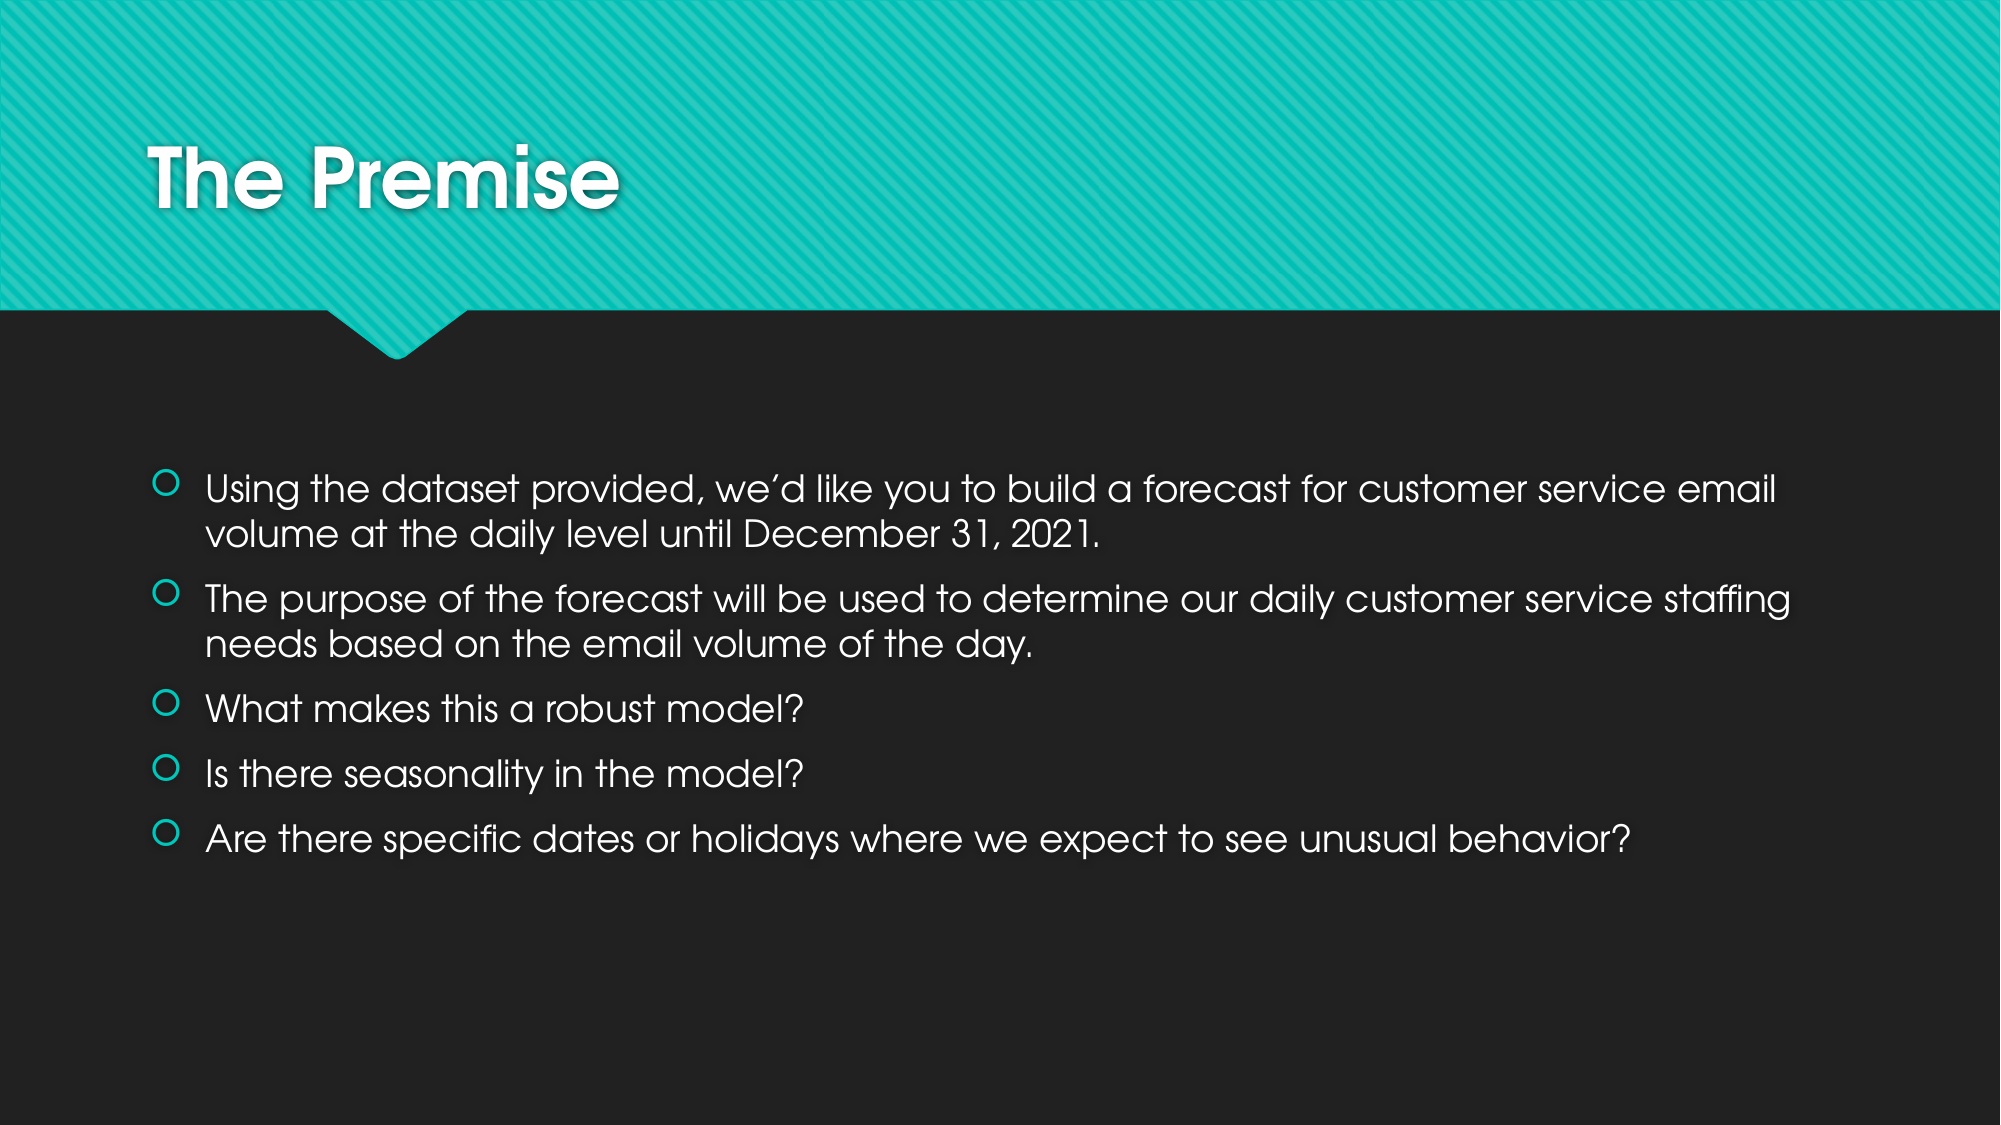

# The Premise
Using the dataset provided, we’d like you to build a forecast for customer service email volume at the daily level until December 31, 2021.
The purpose of the forecast will be used to determine our daily customer service staffing needs based on the email volume of the day.
What makes this a robust model?
Is there seasonality in the model?
Are there specific dates or holidays where we expect to see unusual behavior?